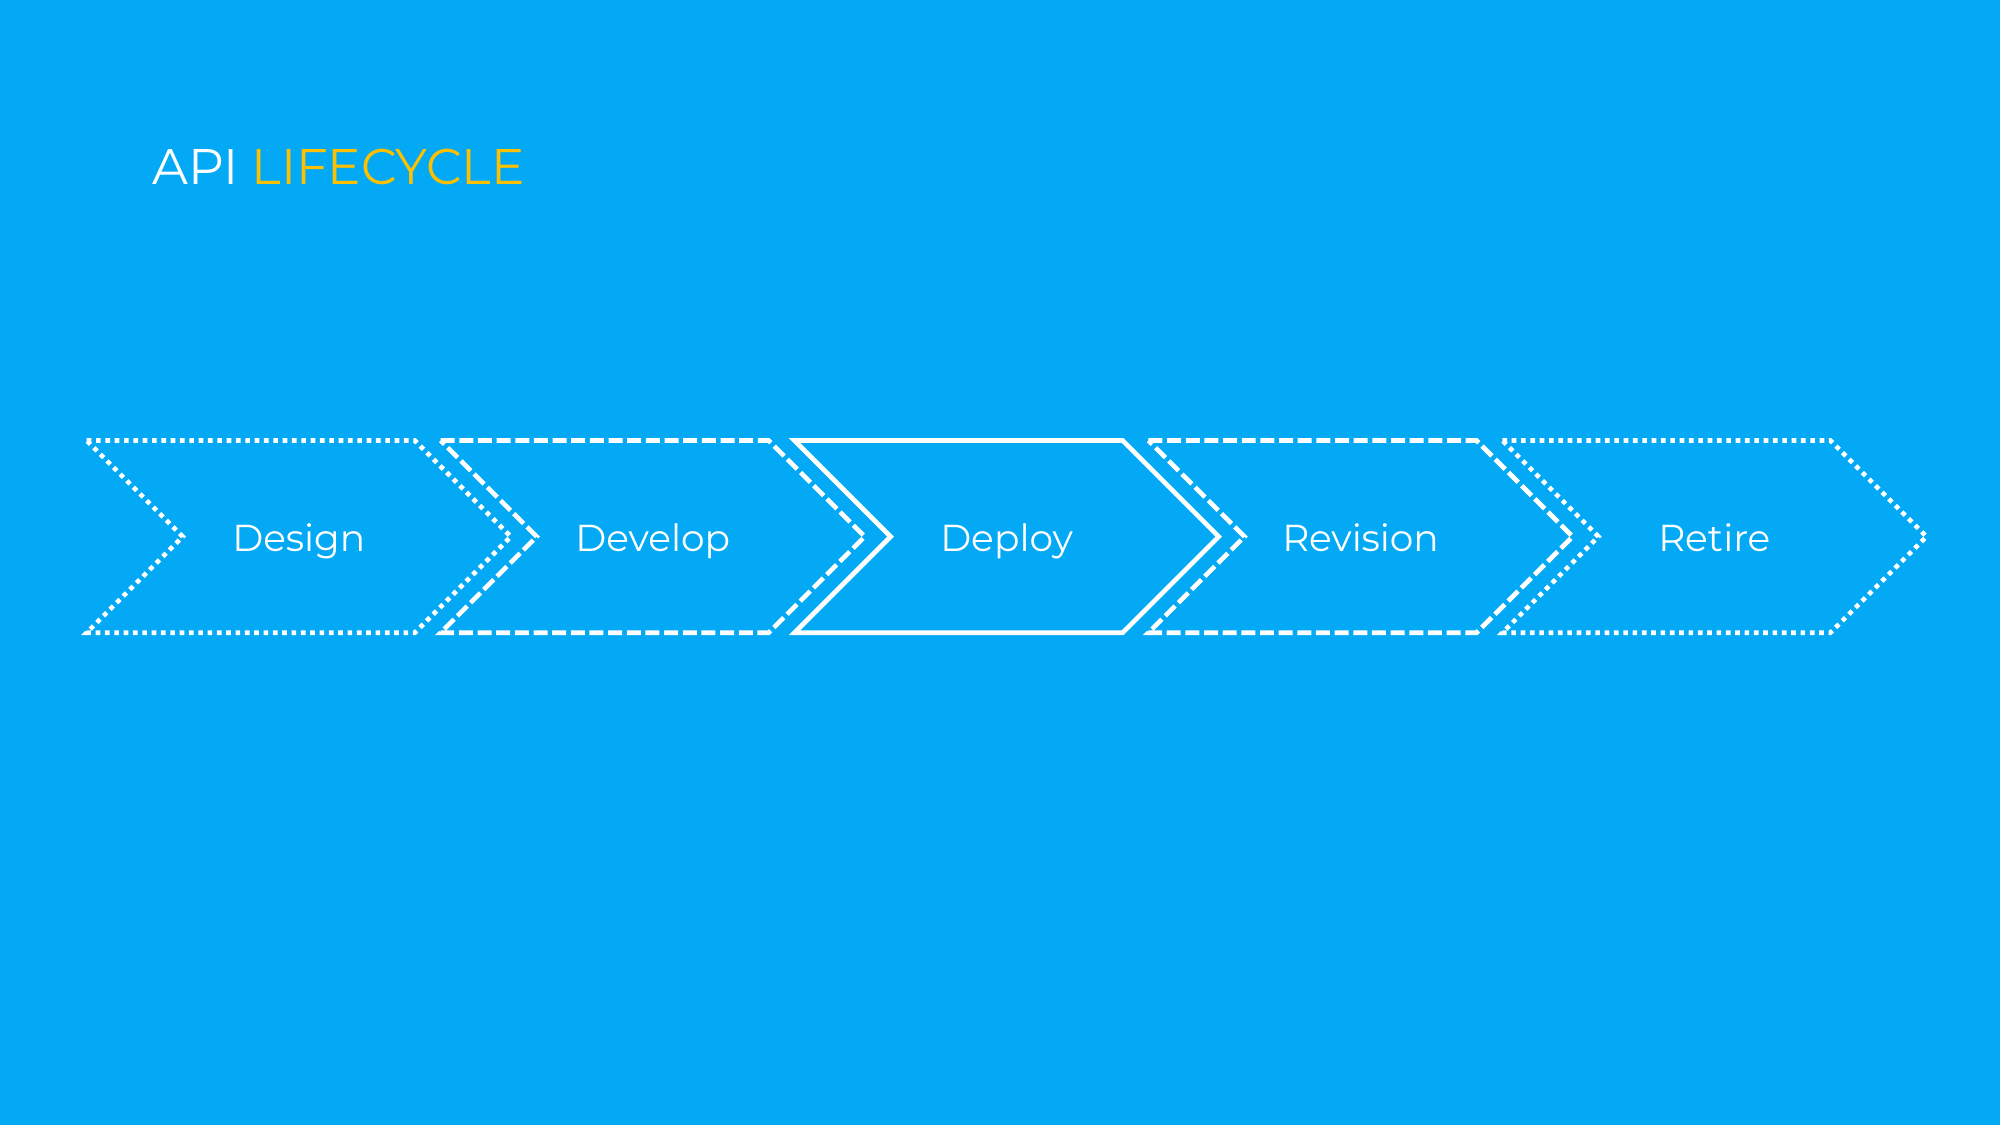

# API LIFECYCLE
Design
Develop
Deploy
Revision
Retire